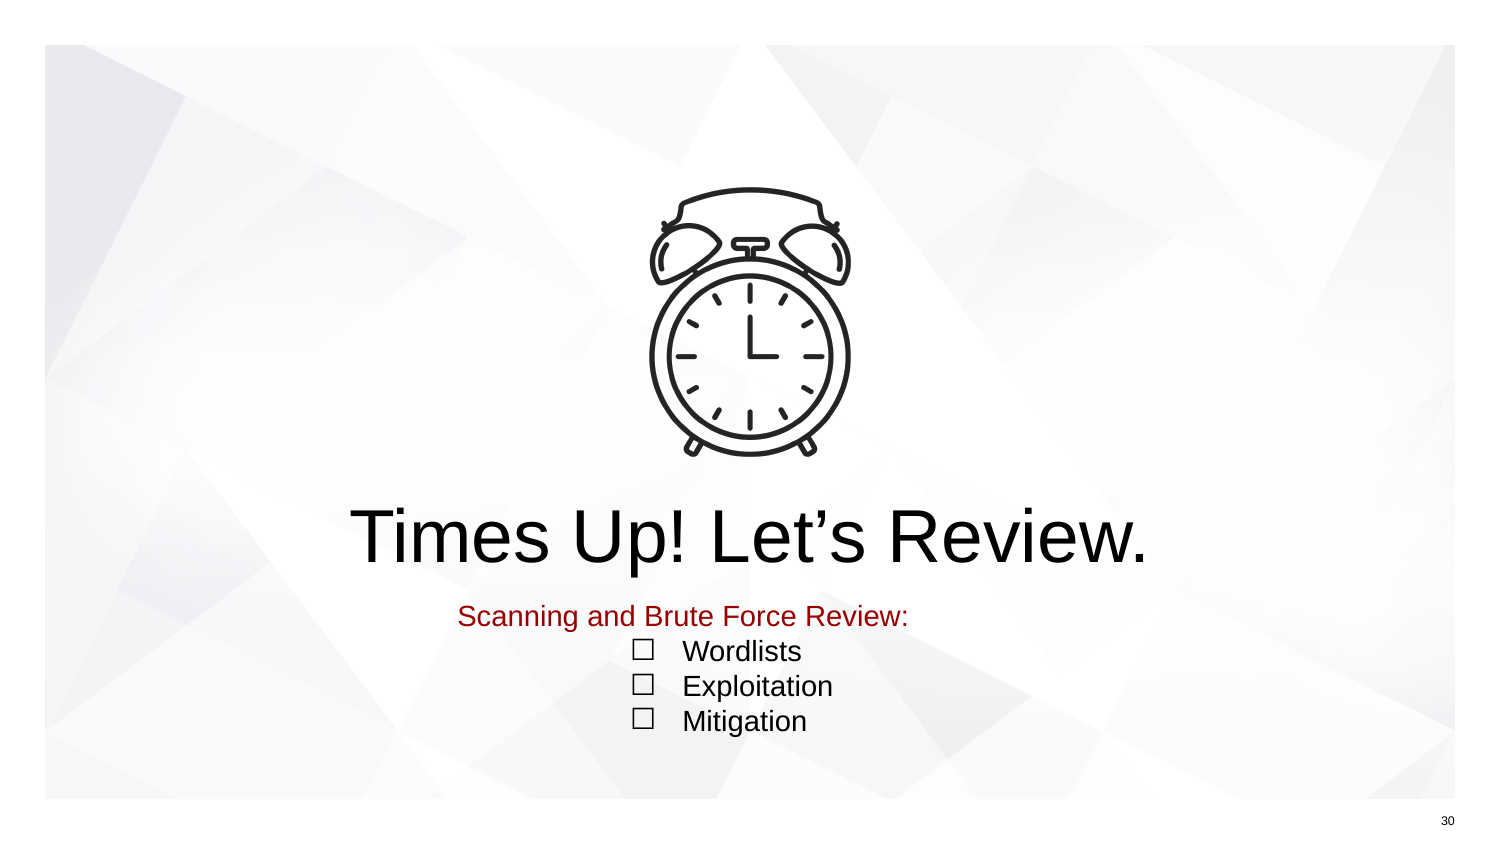

Scanning and Brute Force Review:
Wordlists
Exploitation
Mitigation

30